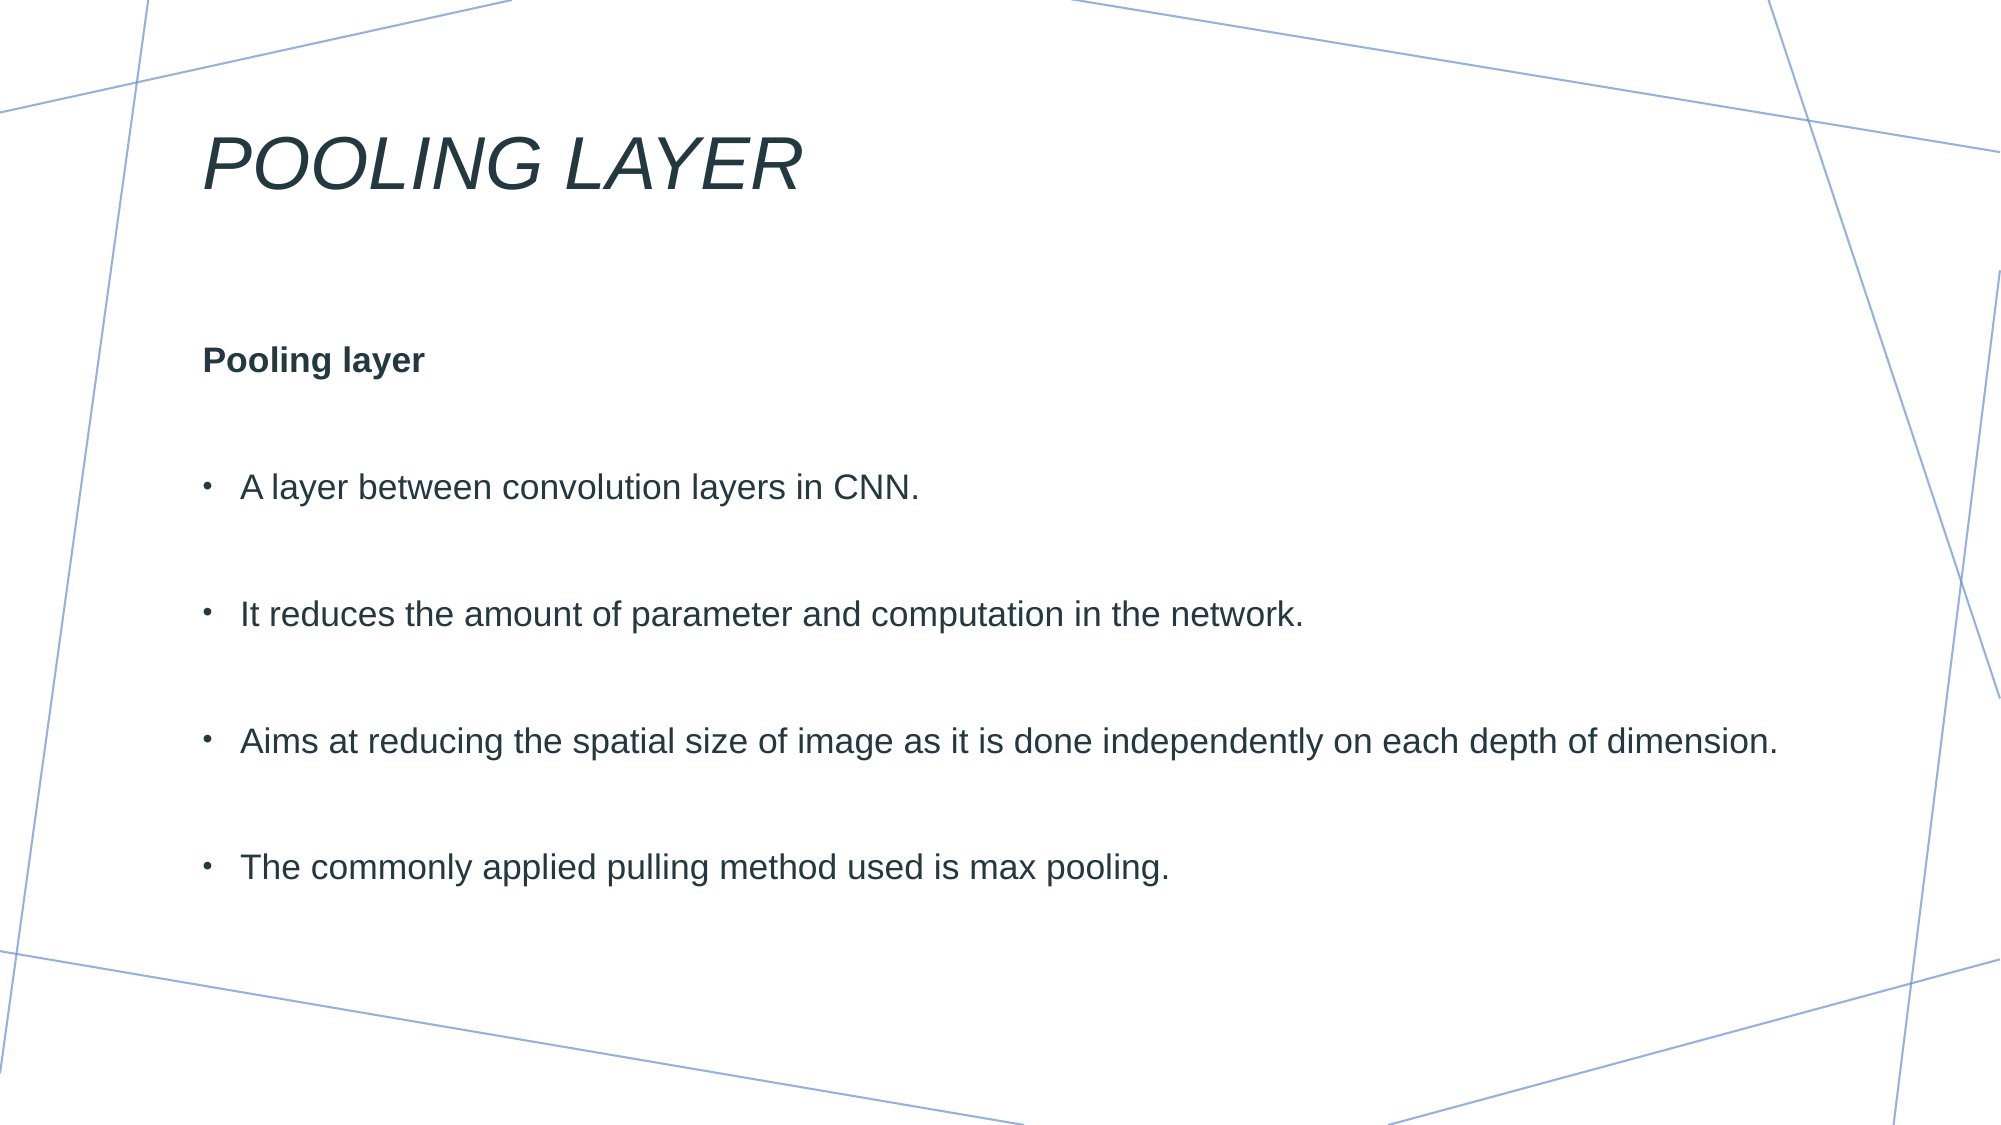

# Pooling layer
Pooling layer

A layer between convolution layers in CNN.

It reduces the amount of parameter and computation in the network.

Aims at reducing the spatial size of image as it is done independently on each depth of dimension.

The commonly applied pulling method used is max pooling.